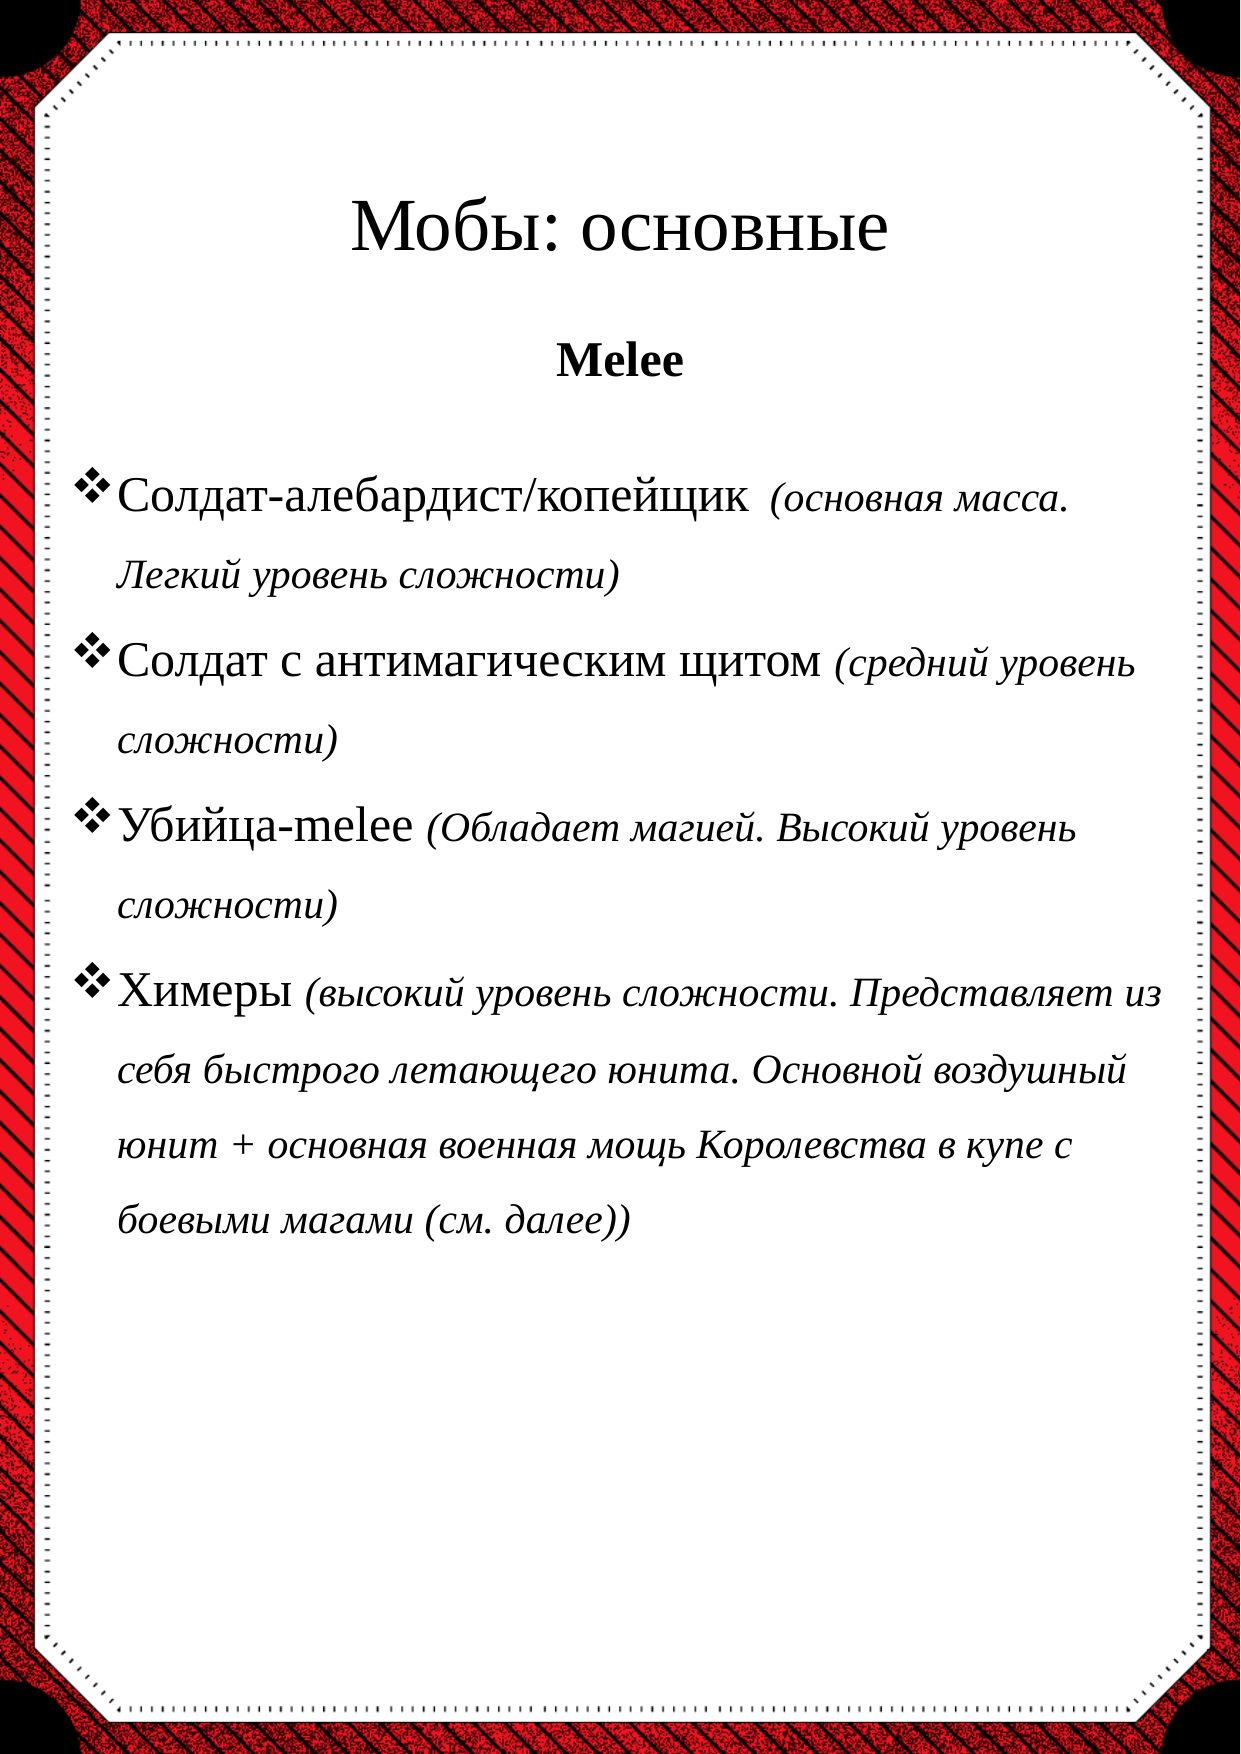

# Мобы: основные
Melee

Солдат-алебардист/копейщик  (основная масса. Легкий уровень сложности)
Солдат с антимагическим щитом (средний уровень сложности)
Убийца-melee (Обладает магией. Высокий уровень сложности)
Химеры (высокий уровень сложности. Представляет из себя быстрого летающего юнита. Основной воздушный юнит + основная военная мощь Королевства в купе с боевыми магами (см. далее))